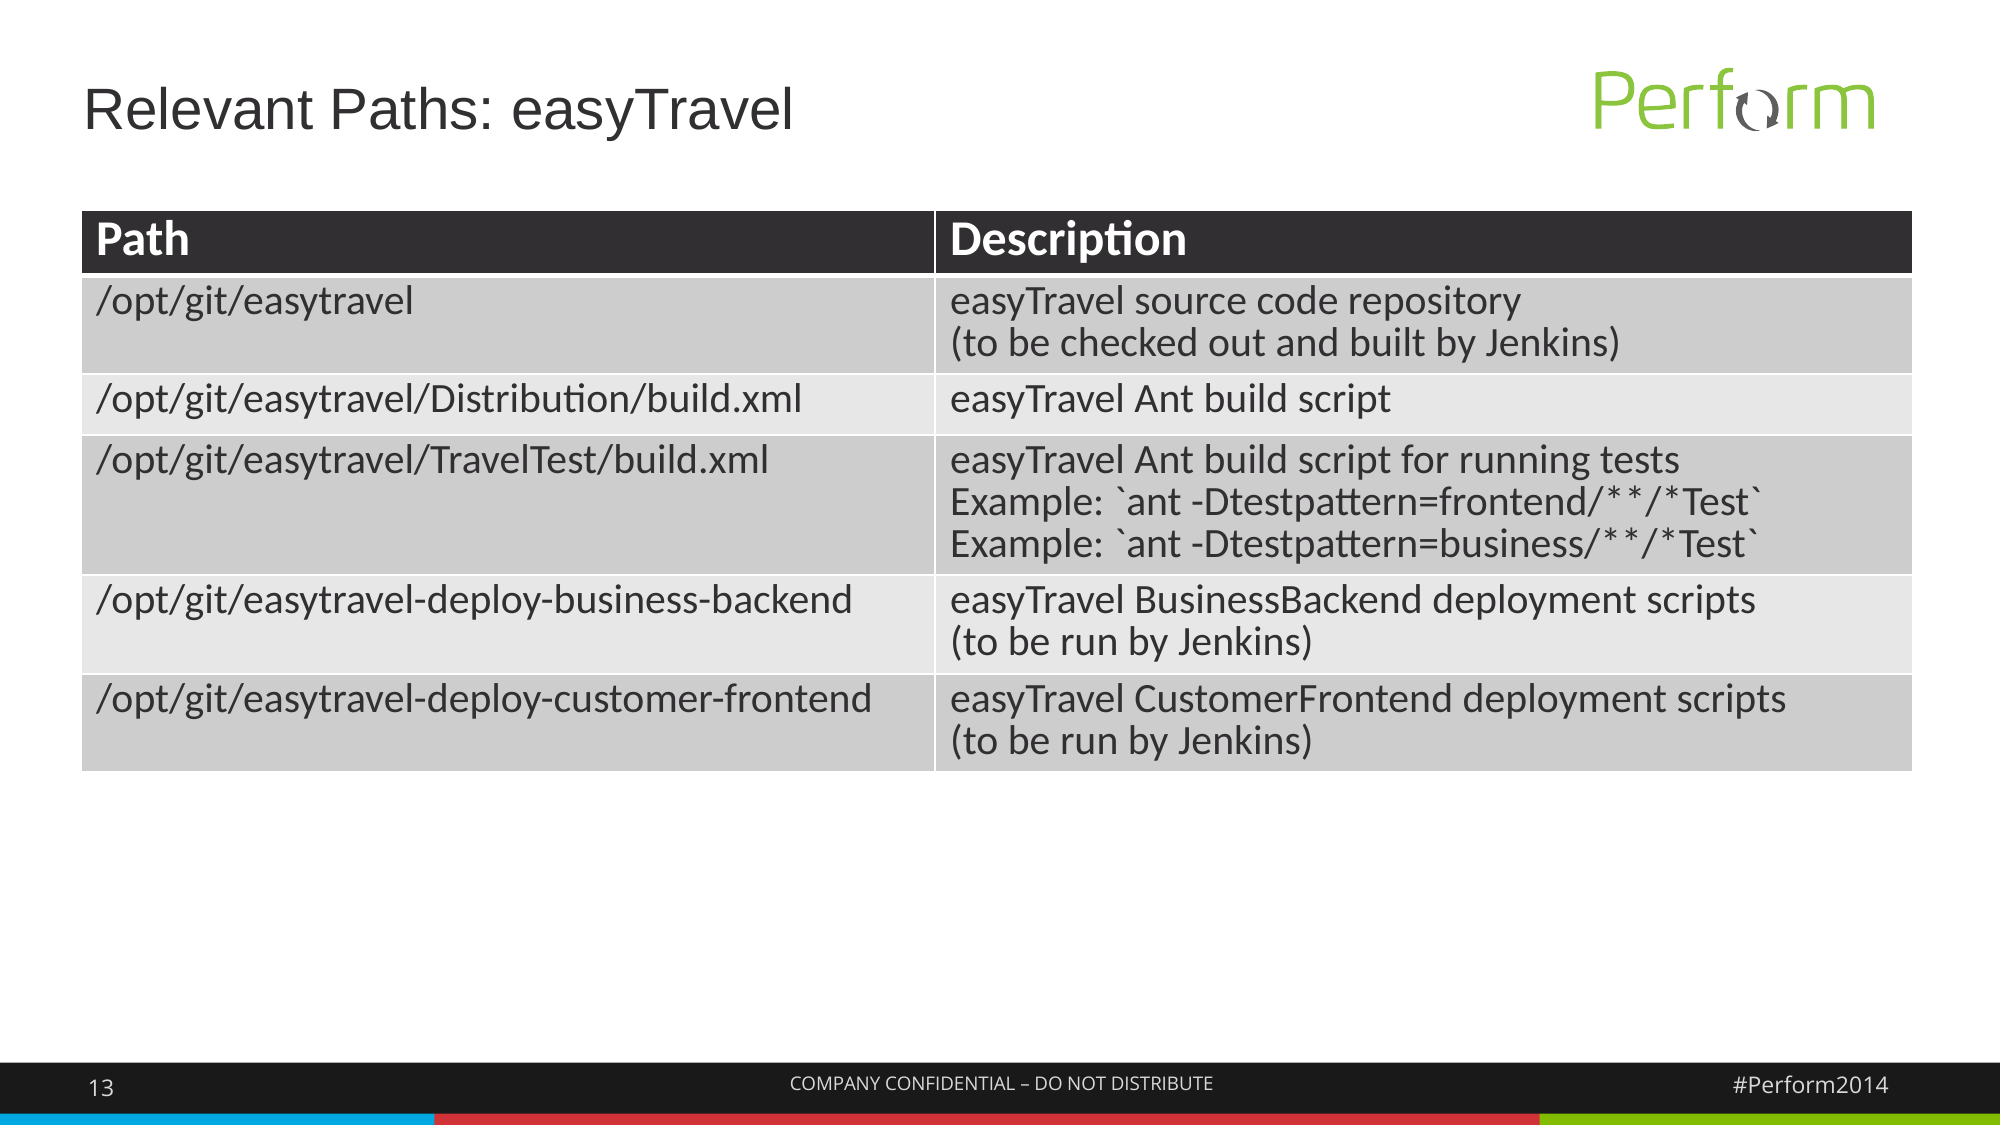

# Relevant Paths: easyTravel
| Path | Description |
| --- | --- |
| /opt/git/easytravel | easyTravel source code repository (to be checked out and built by Jenkins) |
| /opt/git/easytravel/Distribution/build.xml | easyTravel Ant build script |
| /opt/git/easytravel/TravelTest/build.xml | easyTravel Ant build script for running tests Example: `ant -Dtestpattern=frontend/\*\*/\*Test` Example: `ant -Dtestpattern=business/\*\*/\*Test` |
| /opt/git/easytravel-deploy-business-backend | easyTravel BusinessBackend deployment scripts (to be run by Jenkins) |
| /opt/git/easytravel-deploy-customer-frontend | easyTravel CustomerFrontend deployment scripts (to be run by Jenkins) |